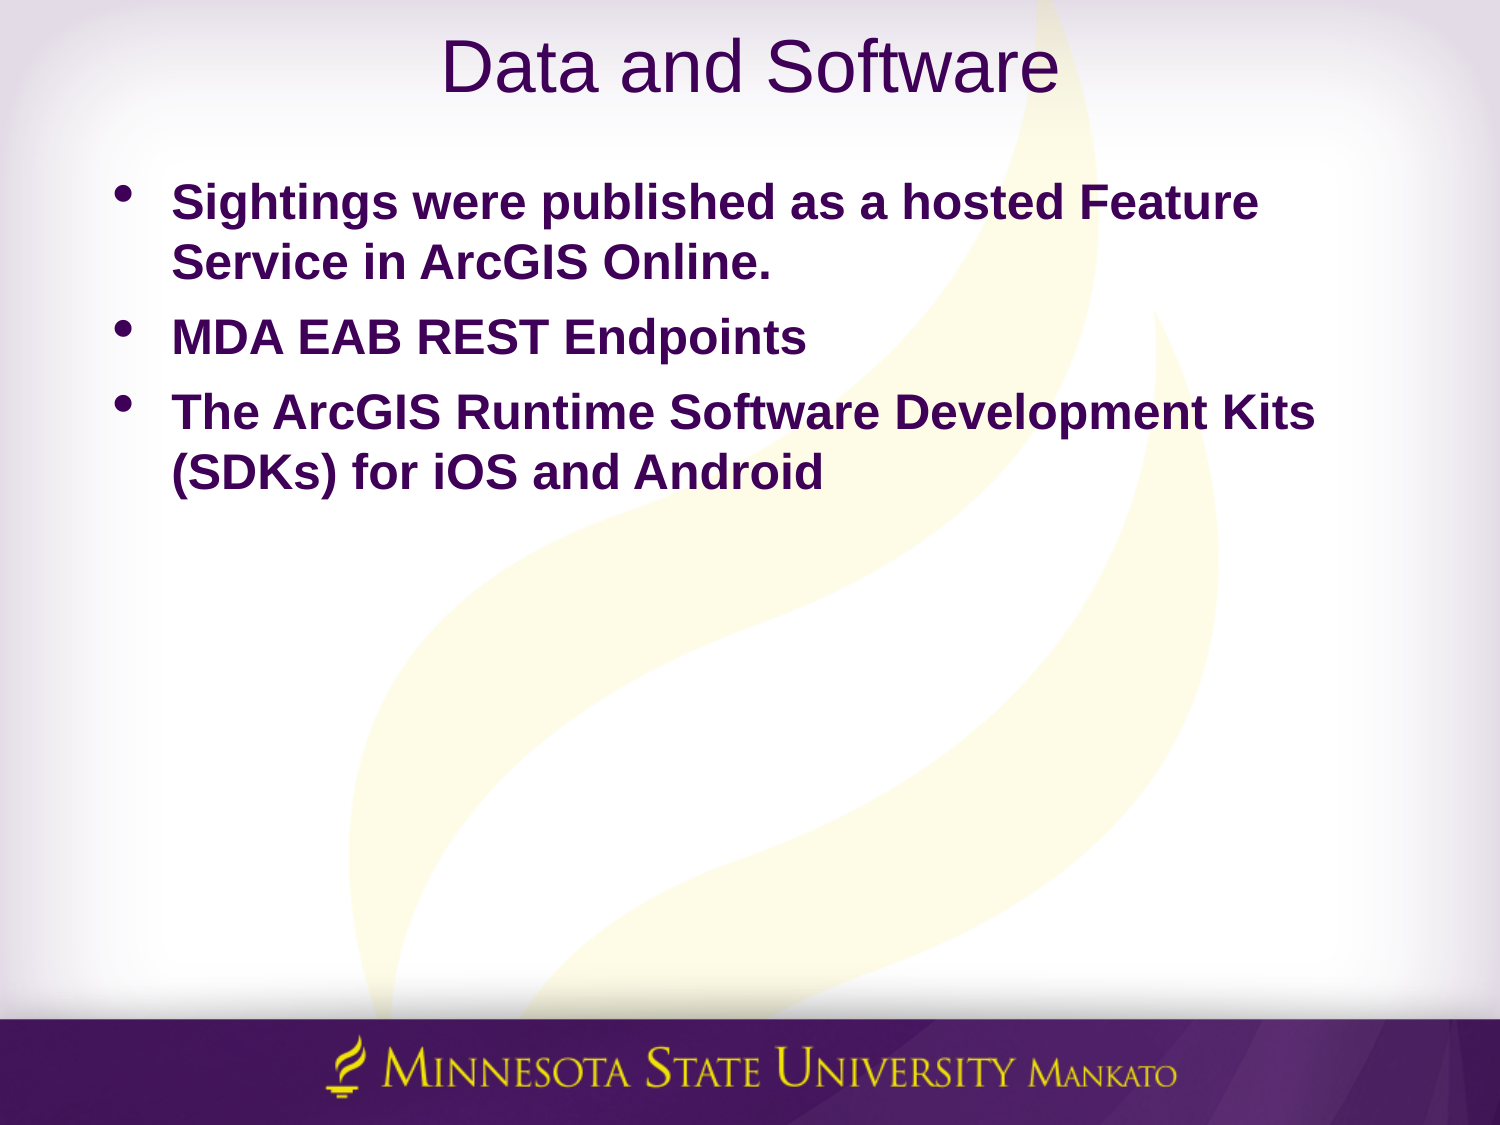

# Data and Software
Sightings were published as a hosted Feature Service in ArcGIS Online.
MDA EAB REST Endpoints
The ArcGIS Runtime Software Development Kits (SDKs) for iOS and Android